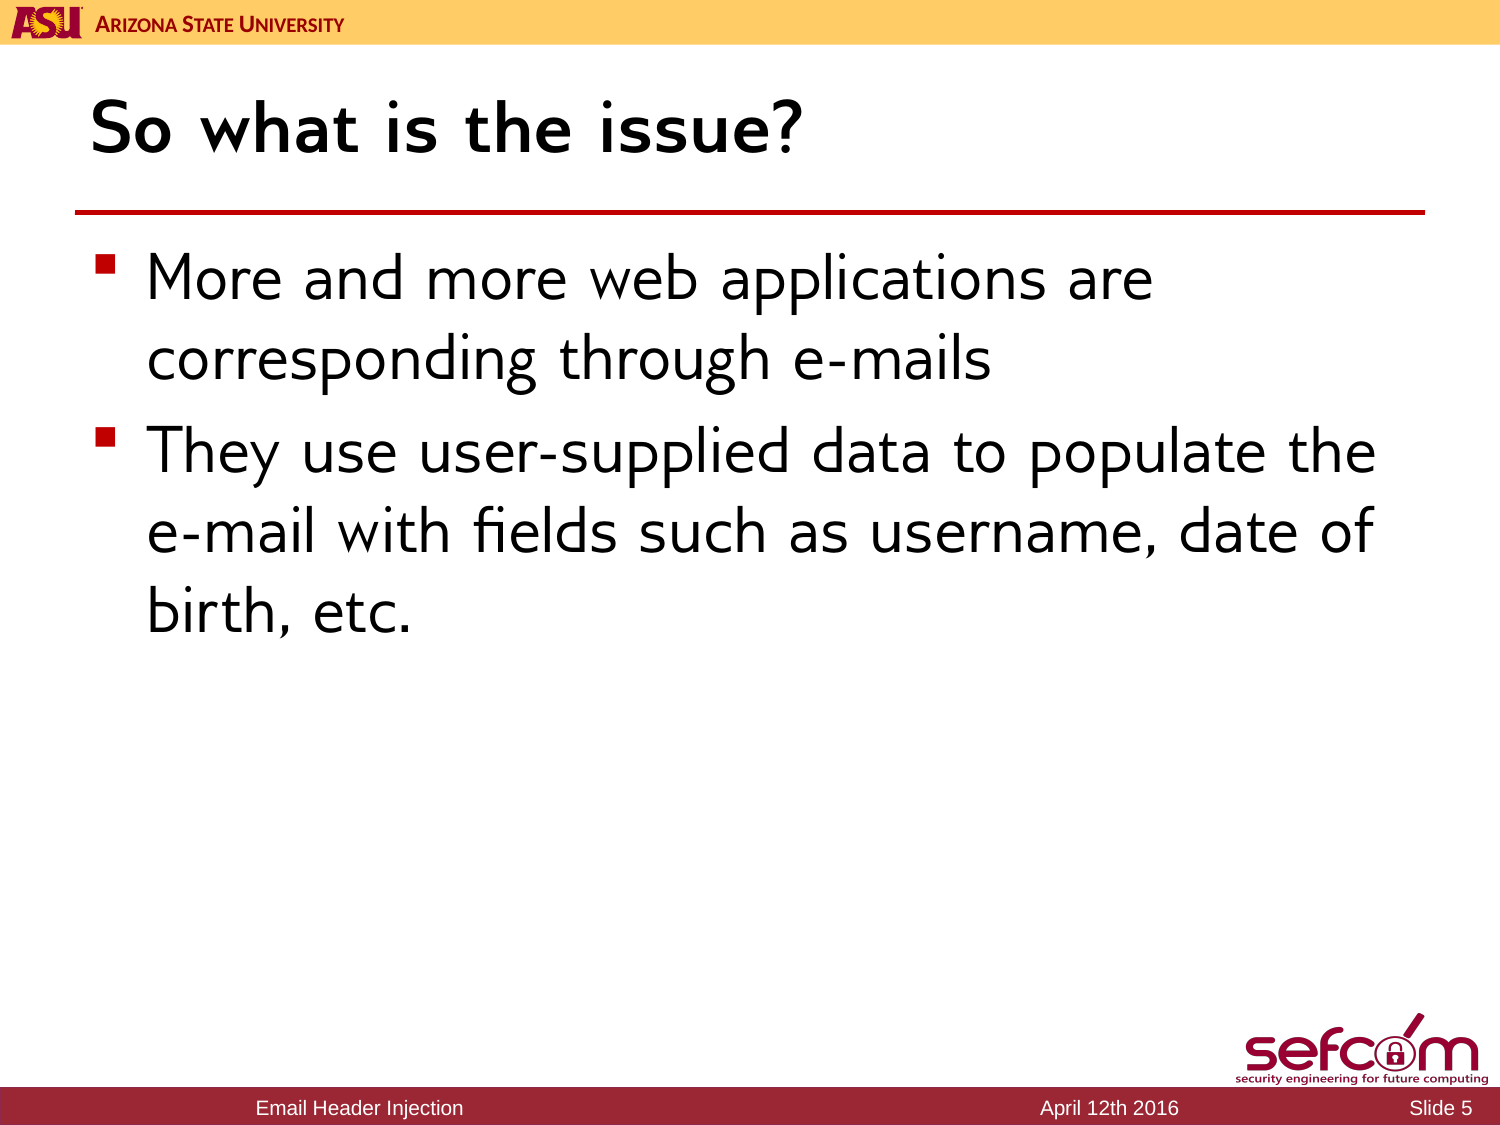

# So what is the issue?
More and more web applications are corresponding through e-mails
They use user-supplied data to populate the e-mail with fields such as username, date of birth, etc.
Email Header Injection
April 12th 2016
Slide 5